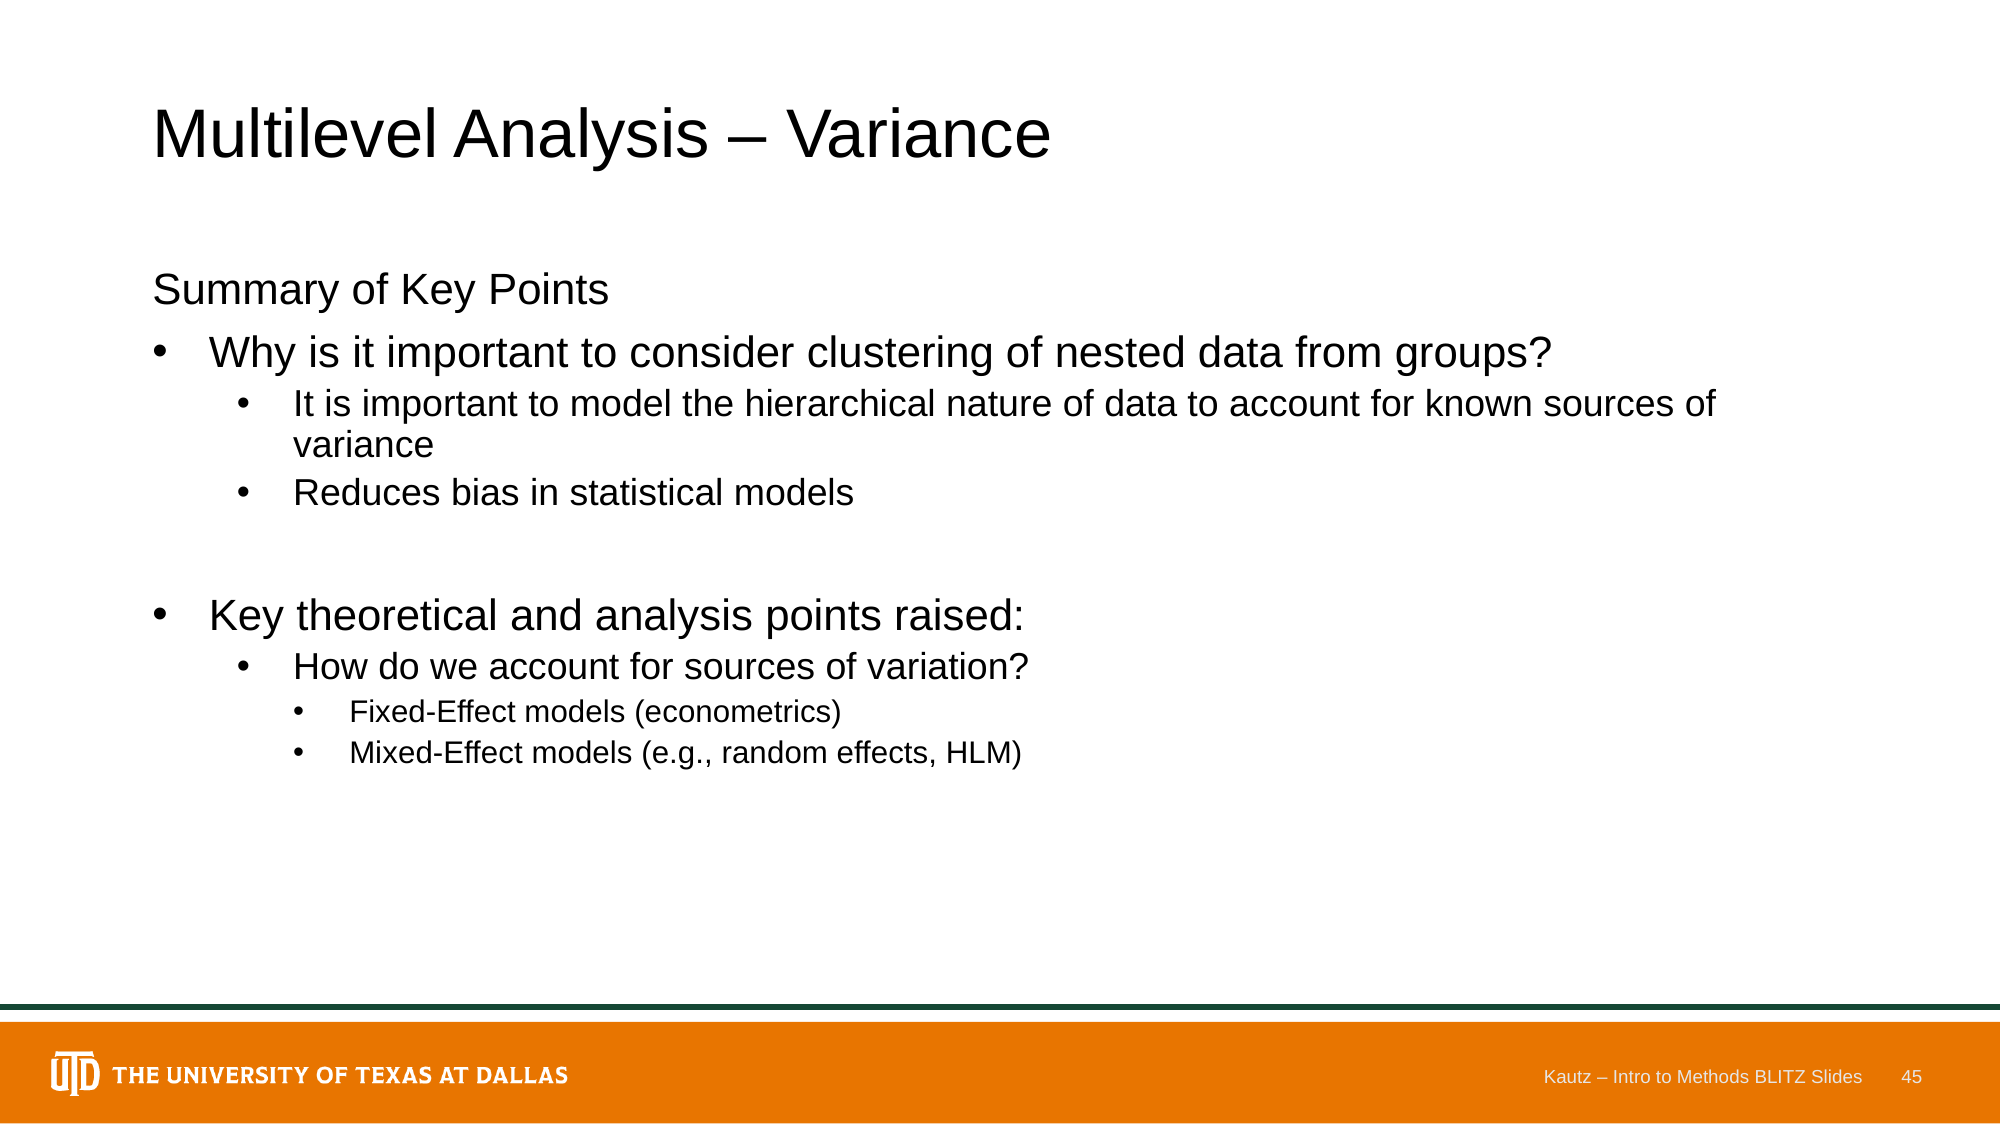

# Multilevel Analysis – Variance
Summary of Key Points
Why is it important to consider clustering of nested data from groups?
It is important to model the hierarchical nature of data to account for known sources of variance
Reduces bias in statistical models

Key theoretical and analysis points raised:
How do we account for sources of variation?
Fixed-Effect models (econometrics)
Mixed-Effect models (e.g., random effects, HLM)
Kautz – Intro to Methods BLITZ Slides
45